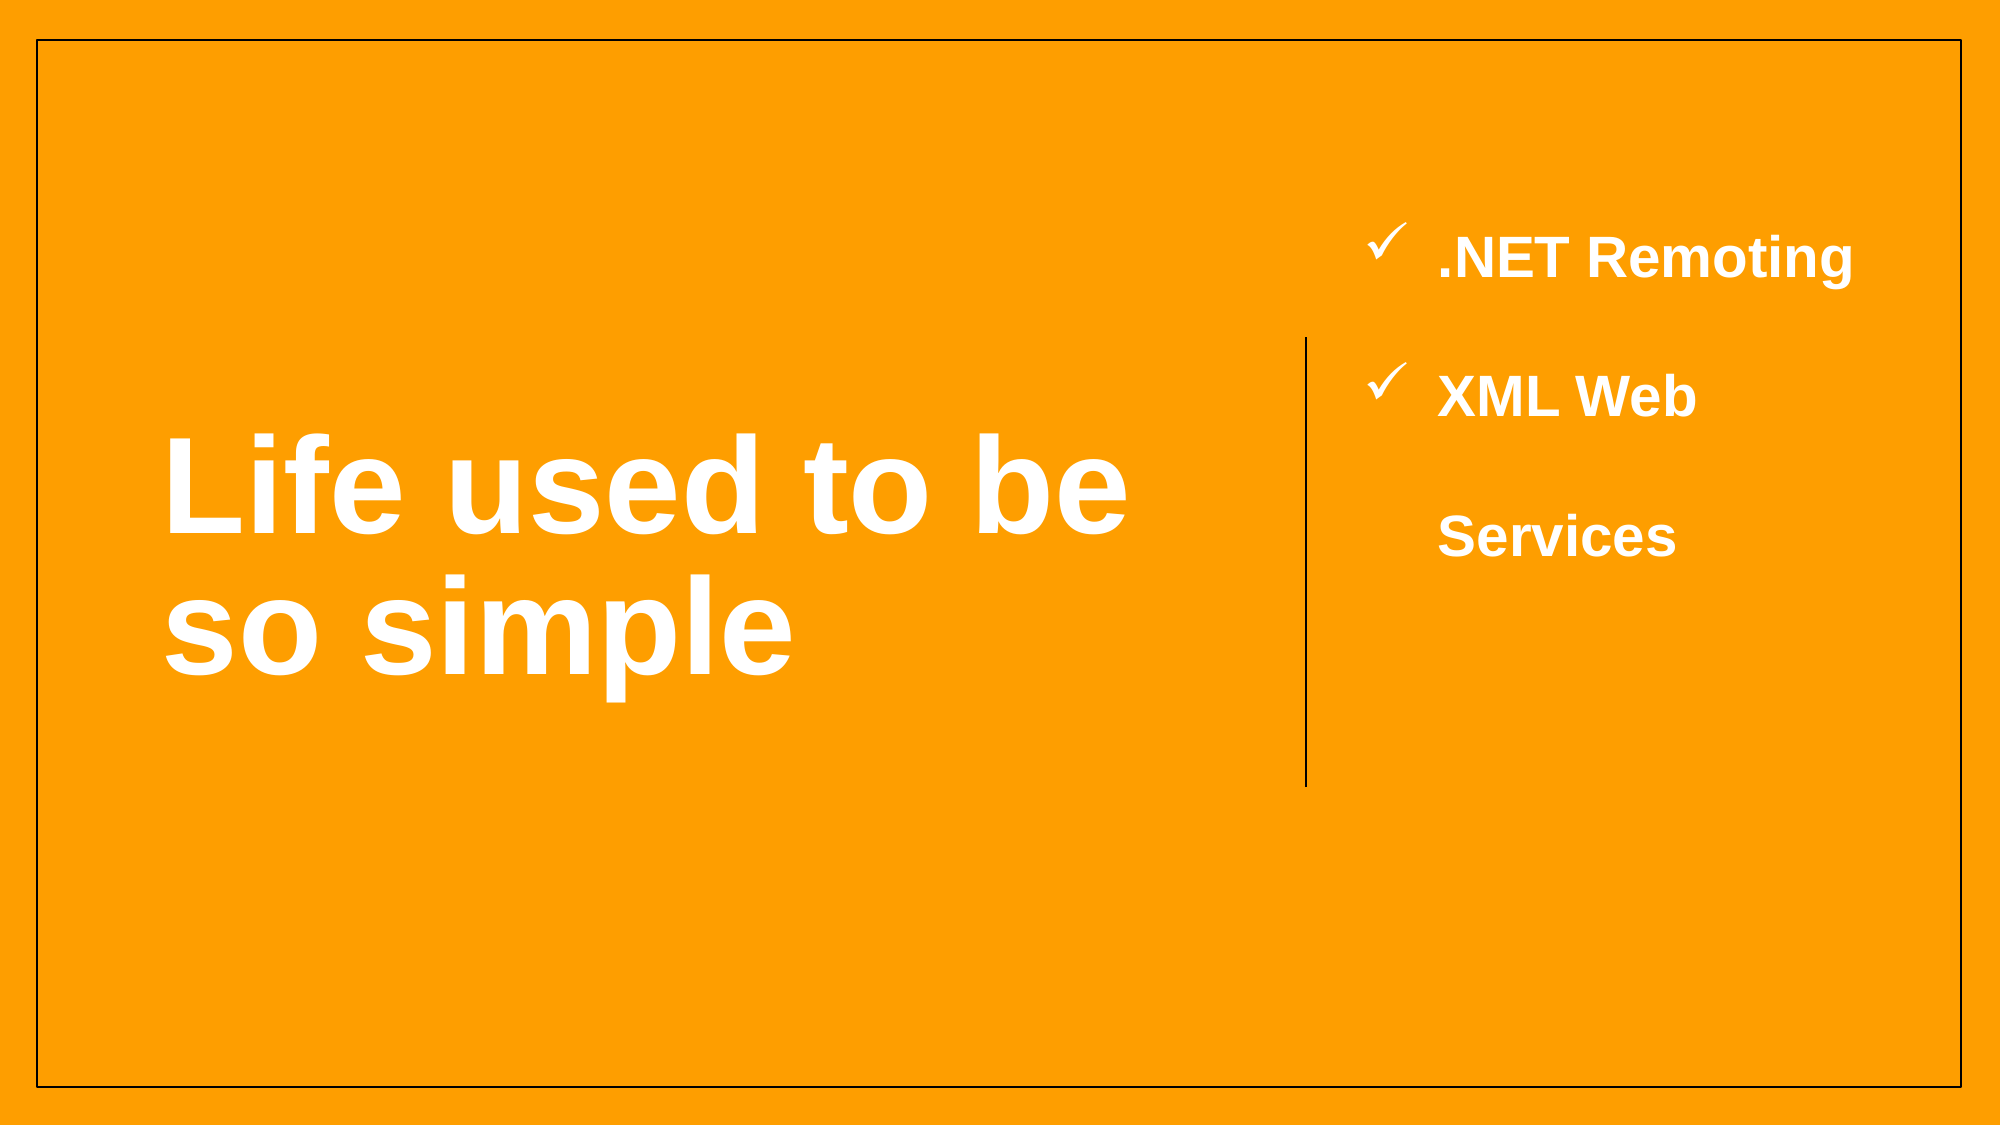

# Life used to be so simple
.NET Remoting
XML Web Services